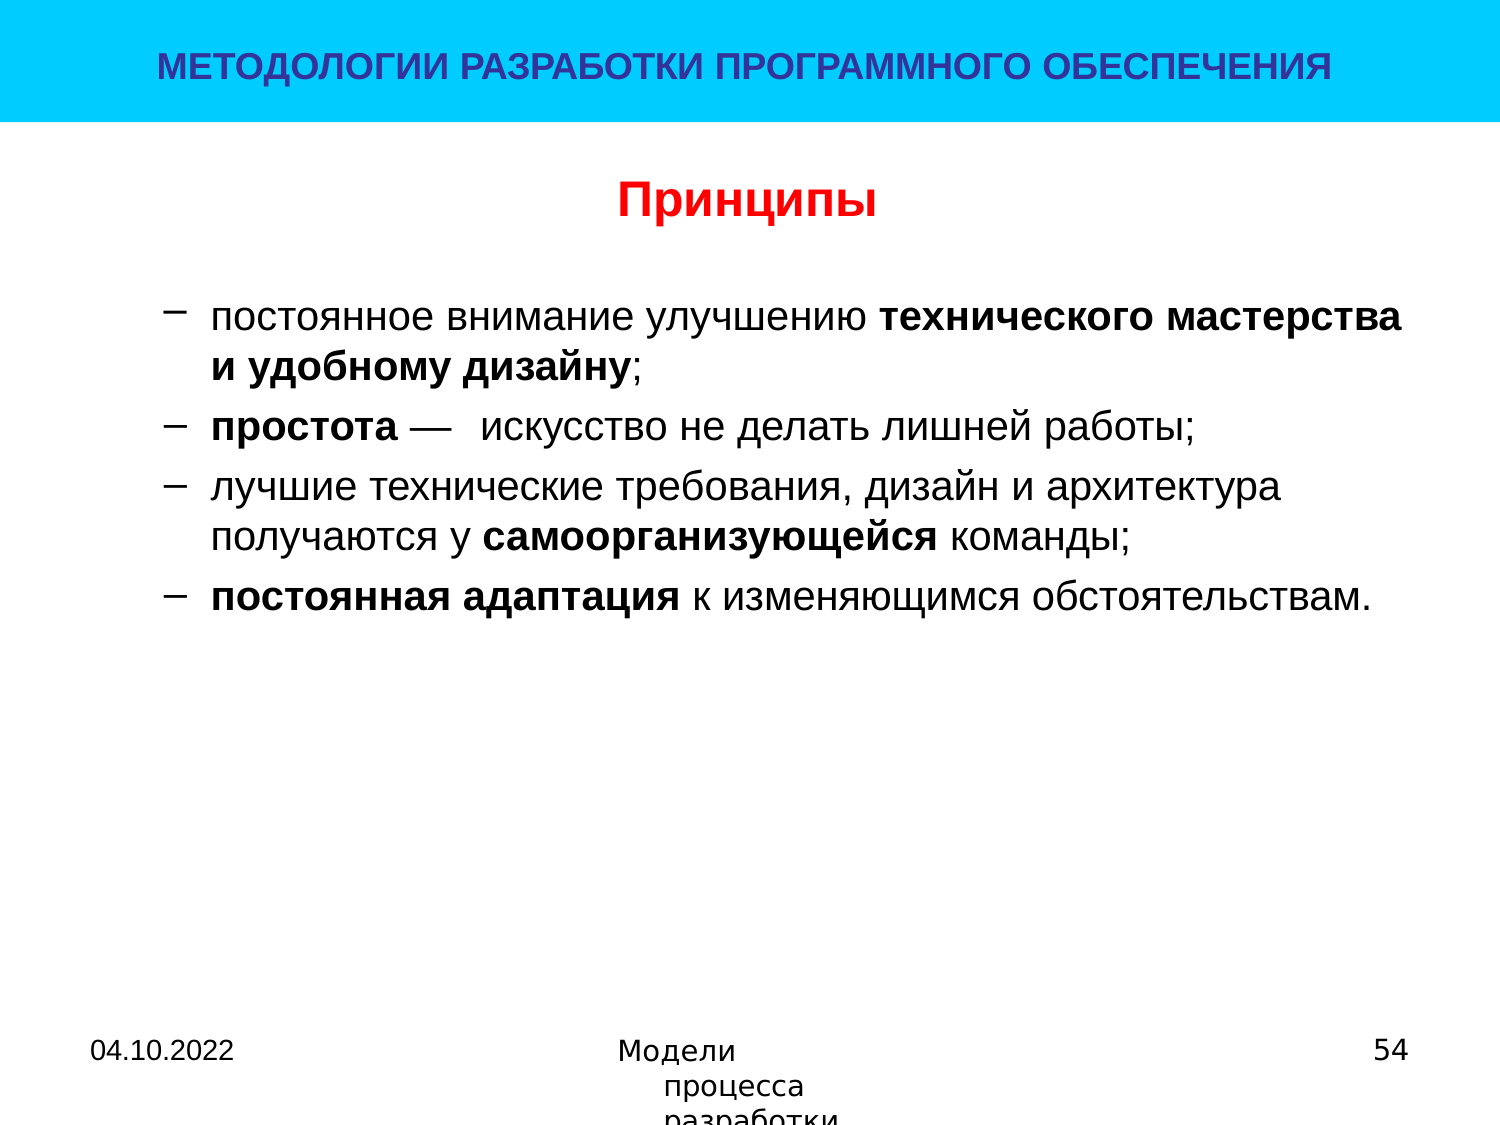

МЕТОДОЛОГИИ РАЗРАБОТКИ ПРОГРАММНОГО ОБЕСПЕЧЕНИЯ
# Принципы
постоянное внимание улучшению технического мастерства и удобному дизайну;
простота — искусство не делать лишней работы;
лучшие технические требования, дизайн и архитектура
получаются у самоорганизующейся команды;
постоянная адаптация к изменяющимся обстоятельствам.
54
Модели процесса разработки
04.10.2022